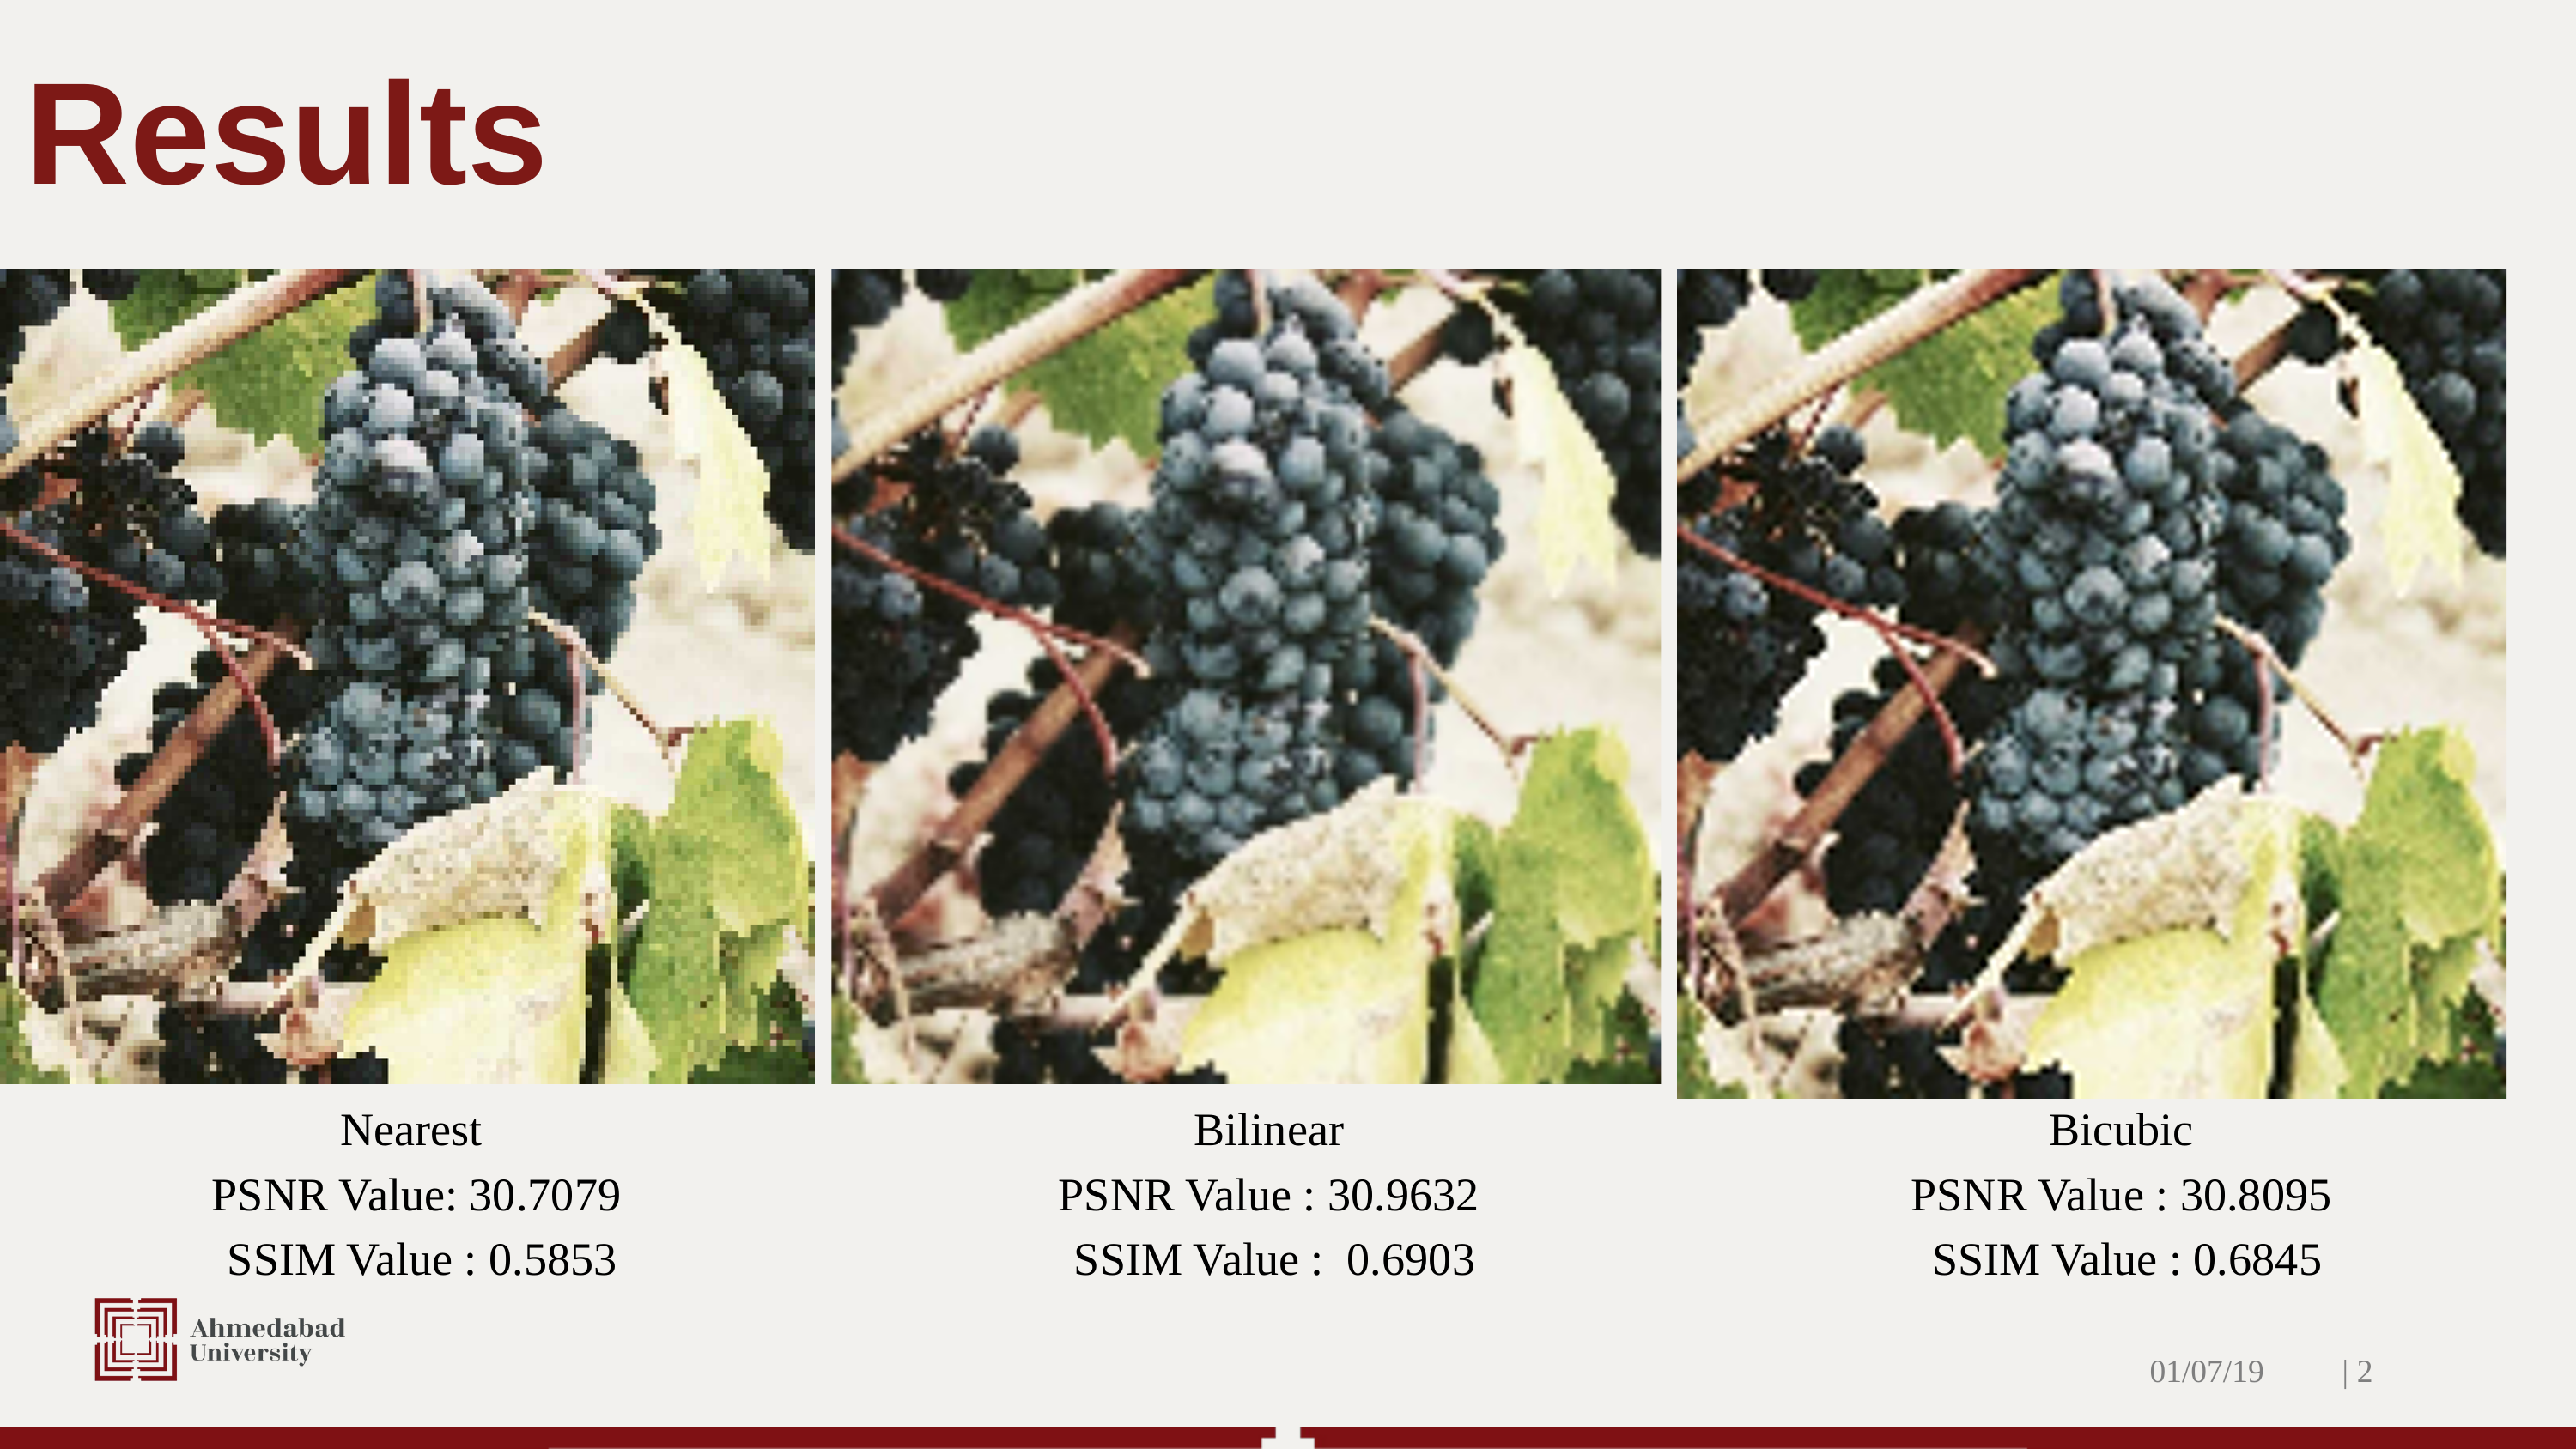

Results

Nearest
PSNR Value: 30.7079
 SSIM Value : 0.5853
Bilinear
PSNR Value : 30.9632
 SSIM Value :  0.6903

Bicubic
PSNR Value : 30.8095
 SSIM Value : 0.6845

01/07/19
| 2